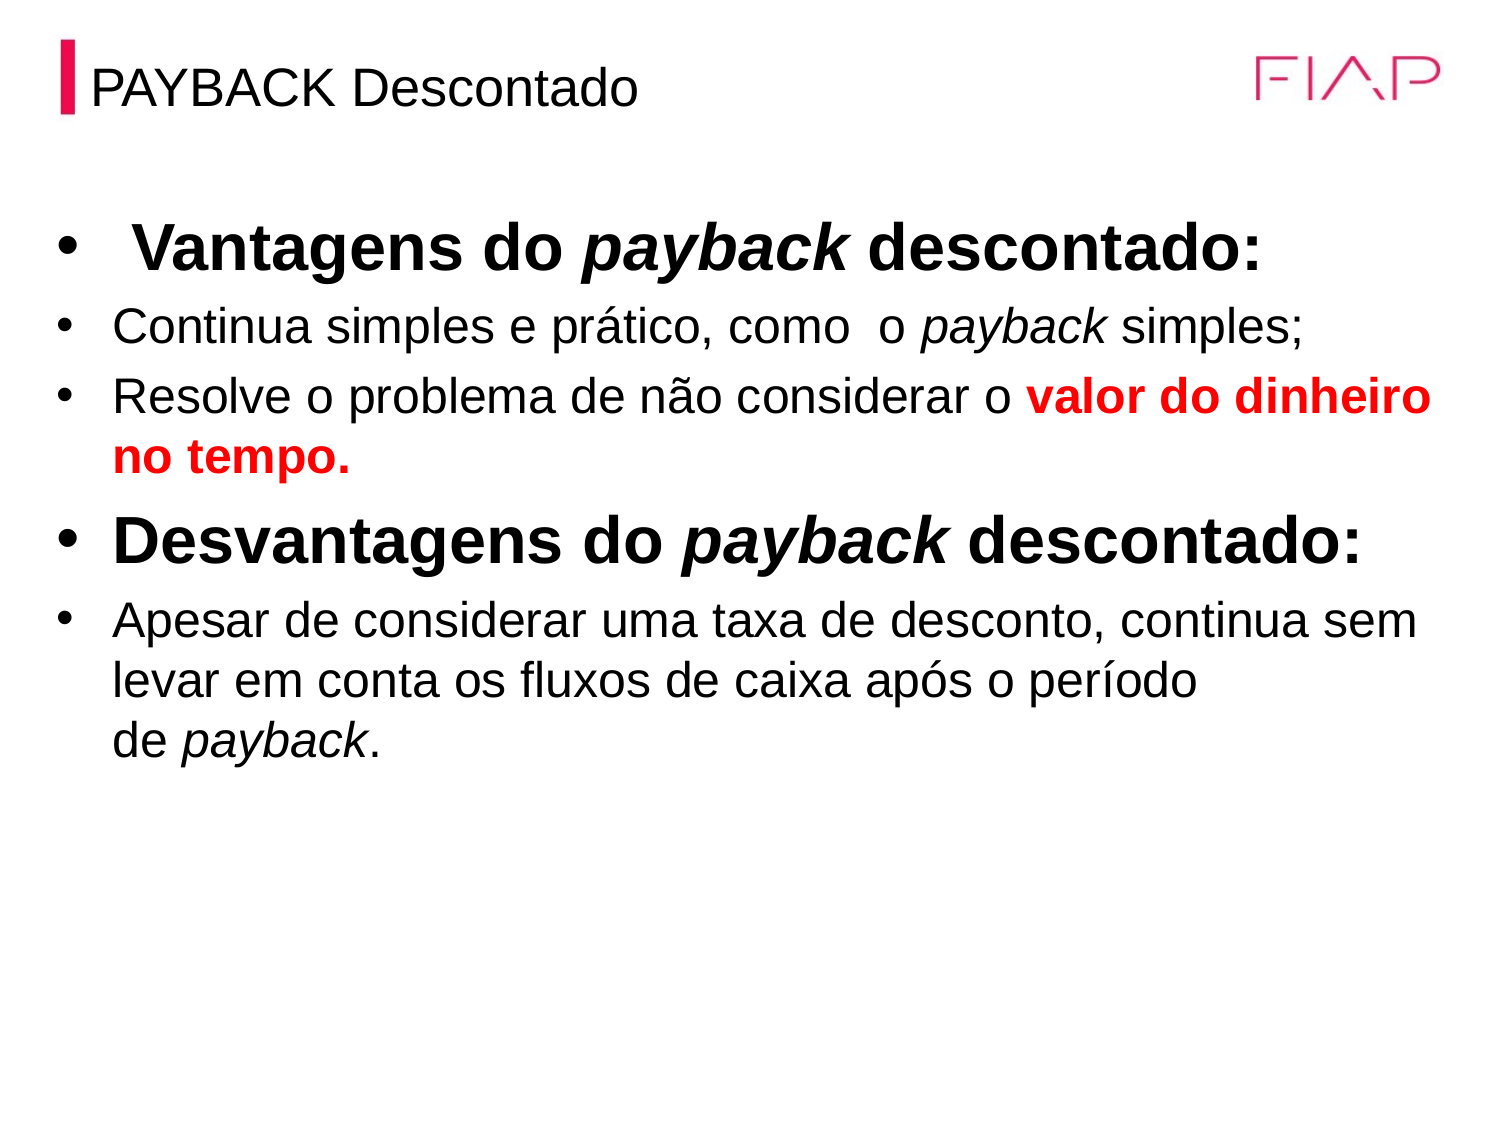

# PAYBACK Descontado
 Vantagens do payback descontado:
Continua simples e prático, como  o payback simples;
Resolve o problema de não considerar o valor do dinheiro no tempo.
Desvantagens do payback descontado:
Apesar de considerar uma taxa de desconto, continua sem levar em conta os fluxos de caixa após o período de payback.